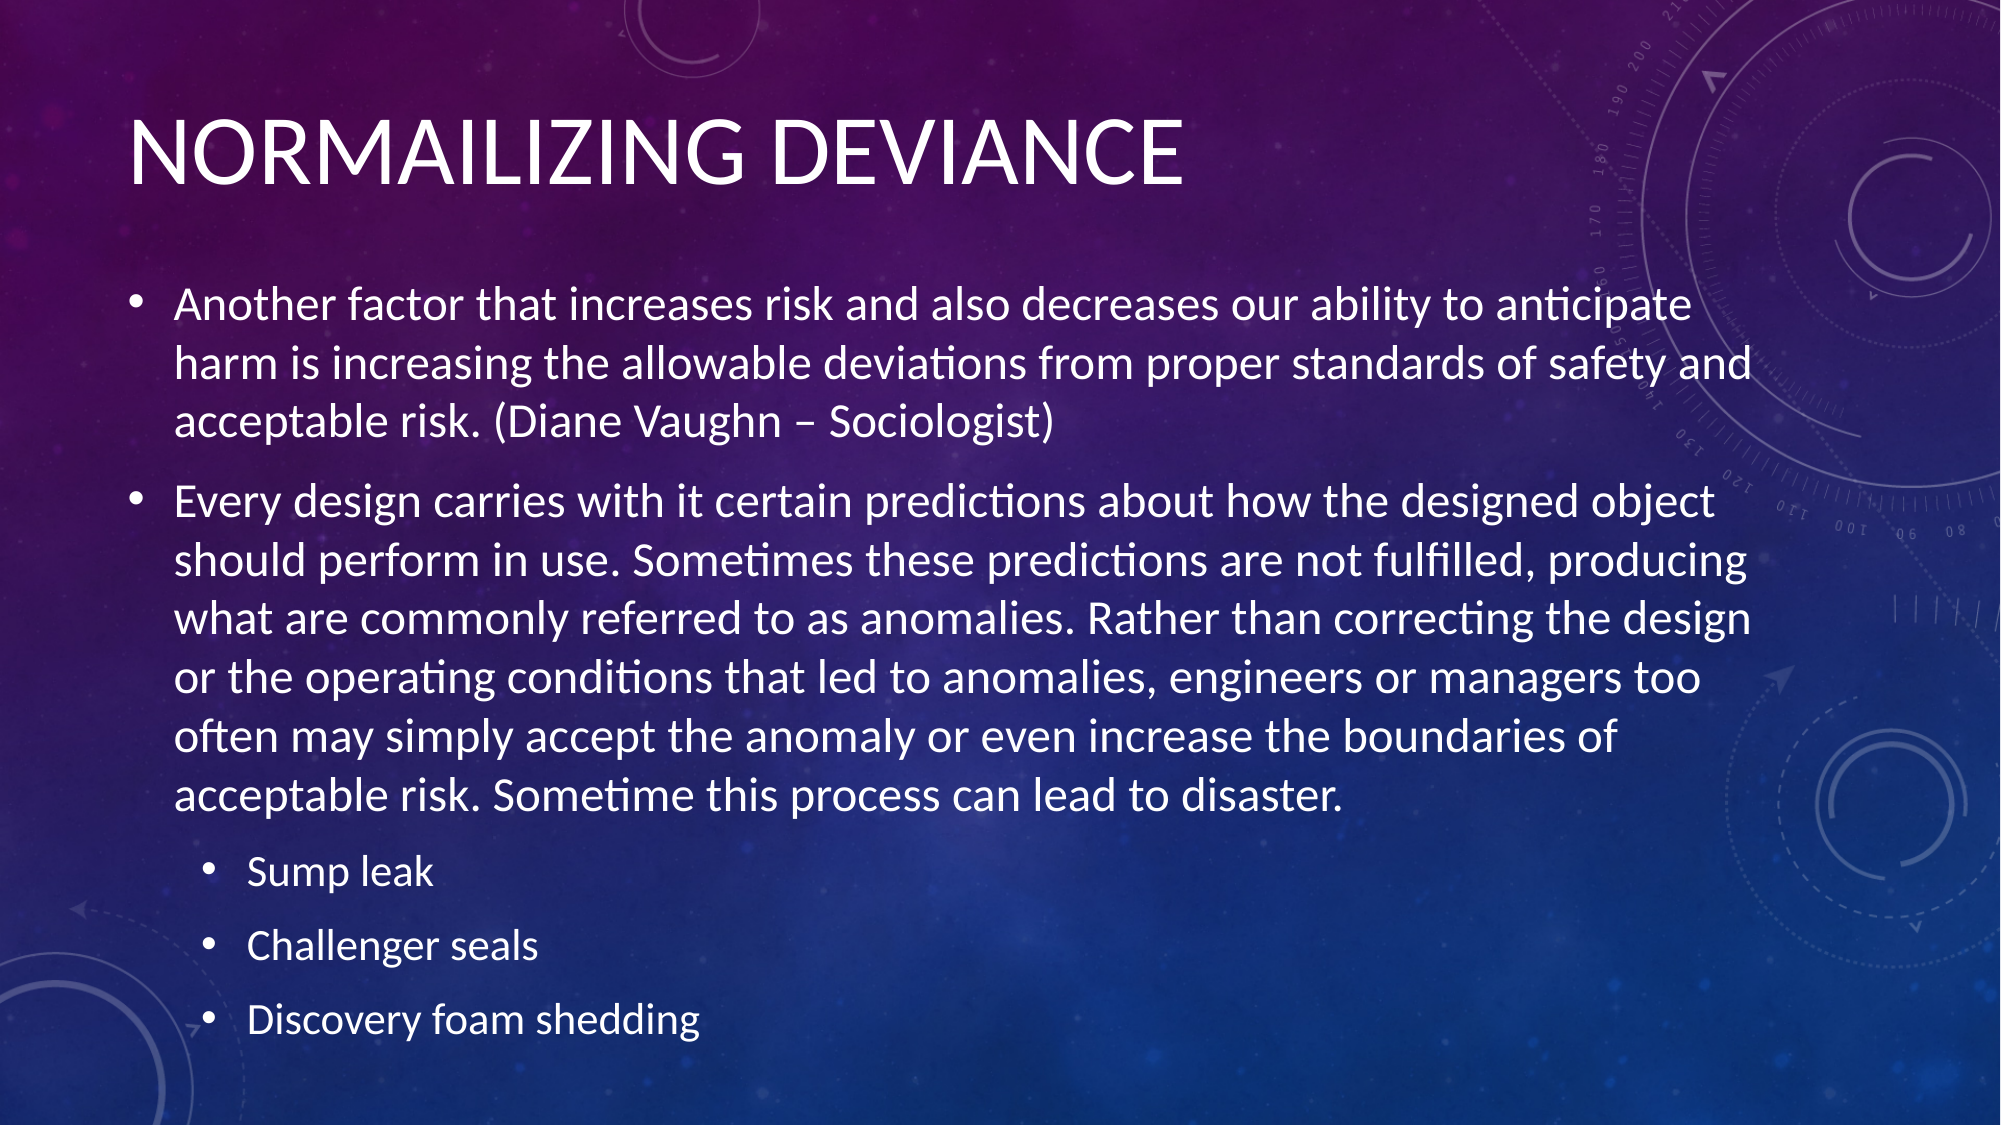

# NORMAILIZING DEVIANCE
Another factor that increases risk and also decreases our ability to anticipate harm is increasing the allowable deviations from proper standards of safety and acceptable risk. (Diane Vaughn – Sociologist)
Every design carries with it certain predictions about how the designed object should perform in use. Sometimes these predictions are not fulfilled, producing what are commonly referred to as anomalies. Rather than correcting the design or the operating conditions that led to anomalies, engineers or managers too often may simply accept the anomaly or even increase the boundaries of acceptable risk. Sometime this process can lead to disaster.
Sump leak
Challenger seals
Discovery foam shedding